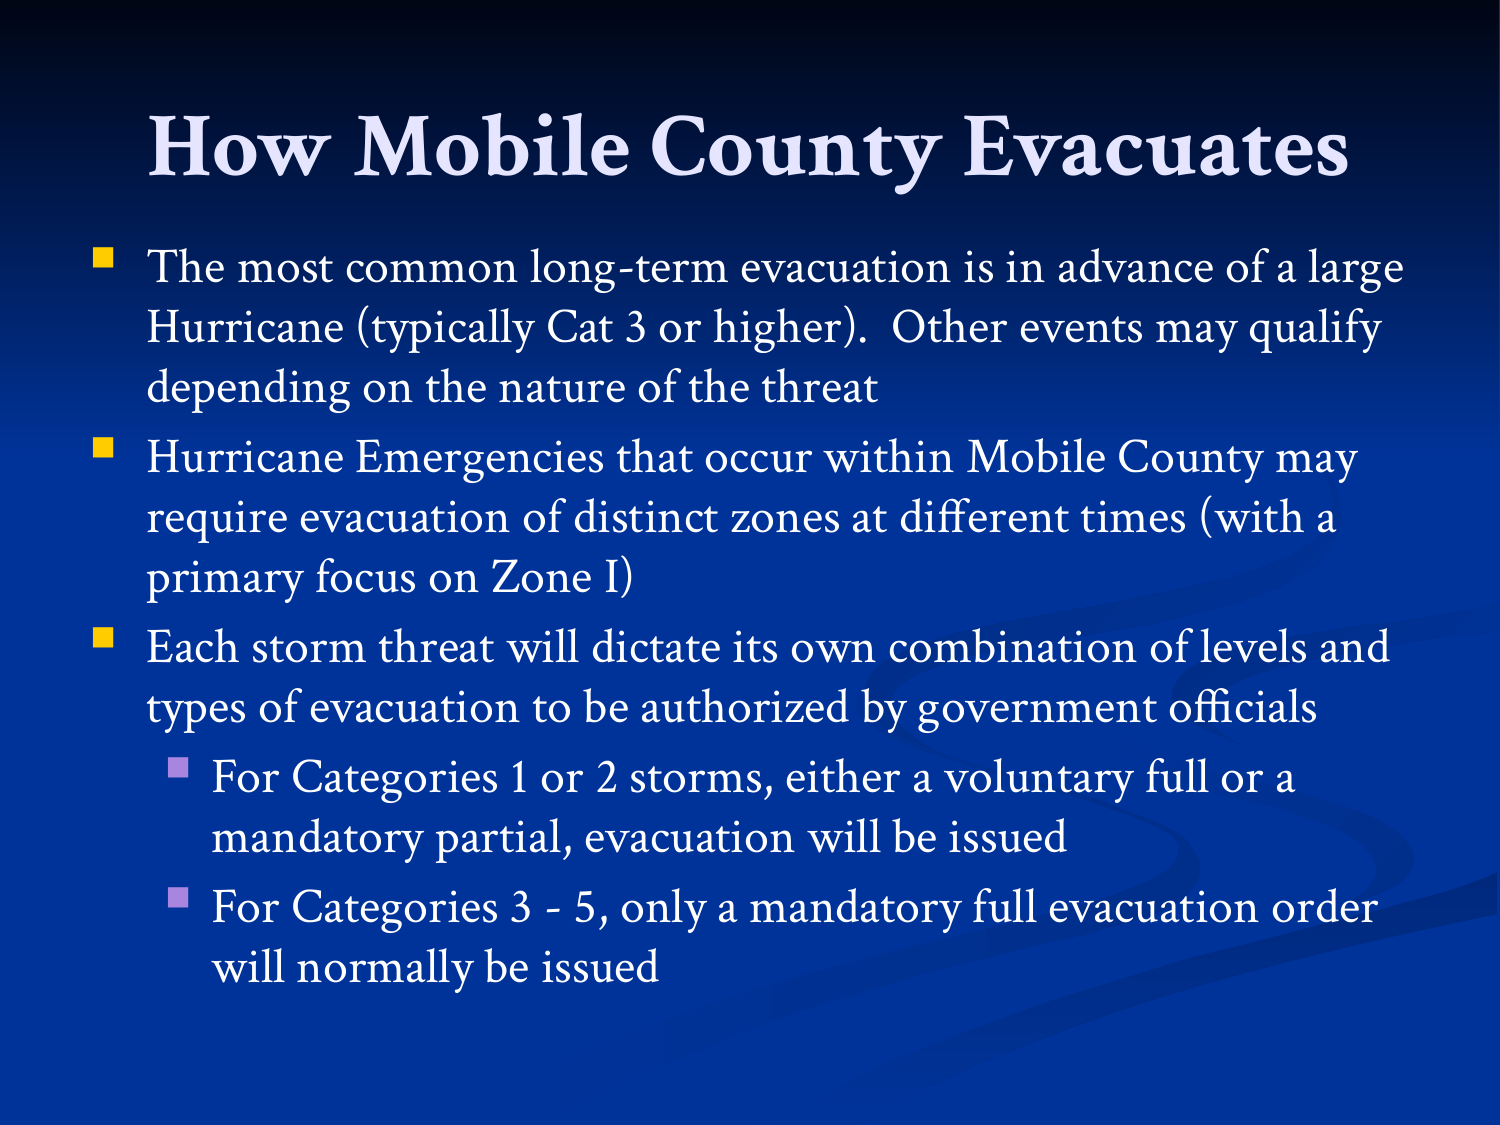

# How Mobile County Evacuates
The most common long-term evacuation is in advance of a large Hurricane (typically Cat 3 or higher).  Other events may qualify depending on the nature of the threat
Hurricane Emergencies that occur within Mobile County may require evacuation of distinct zones at different times (with a primary focus on Zone I)
Each storm threat will dictate its own combination of levels and types of evacuation to be authorized by government officials
For Categories 1 or 2 storms, either a voluntary full or a mandatory partial, evacuation will be issued
For Categories 3 - 5, only a mandatory full evacuation order will normally be issued